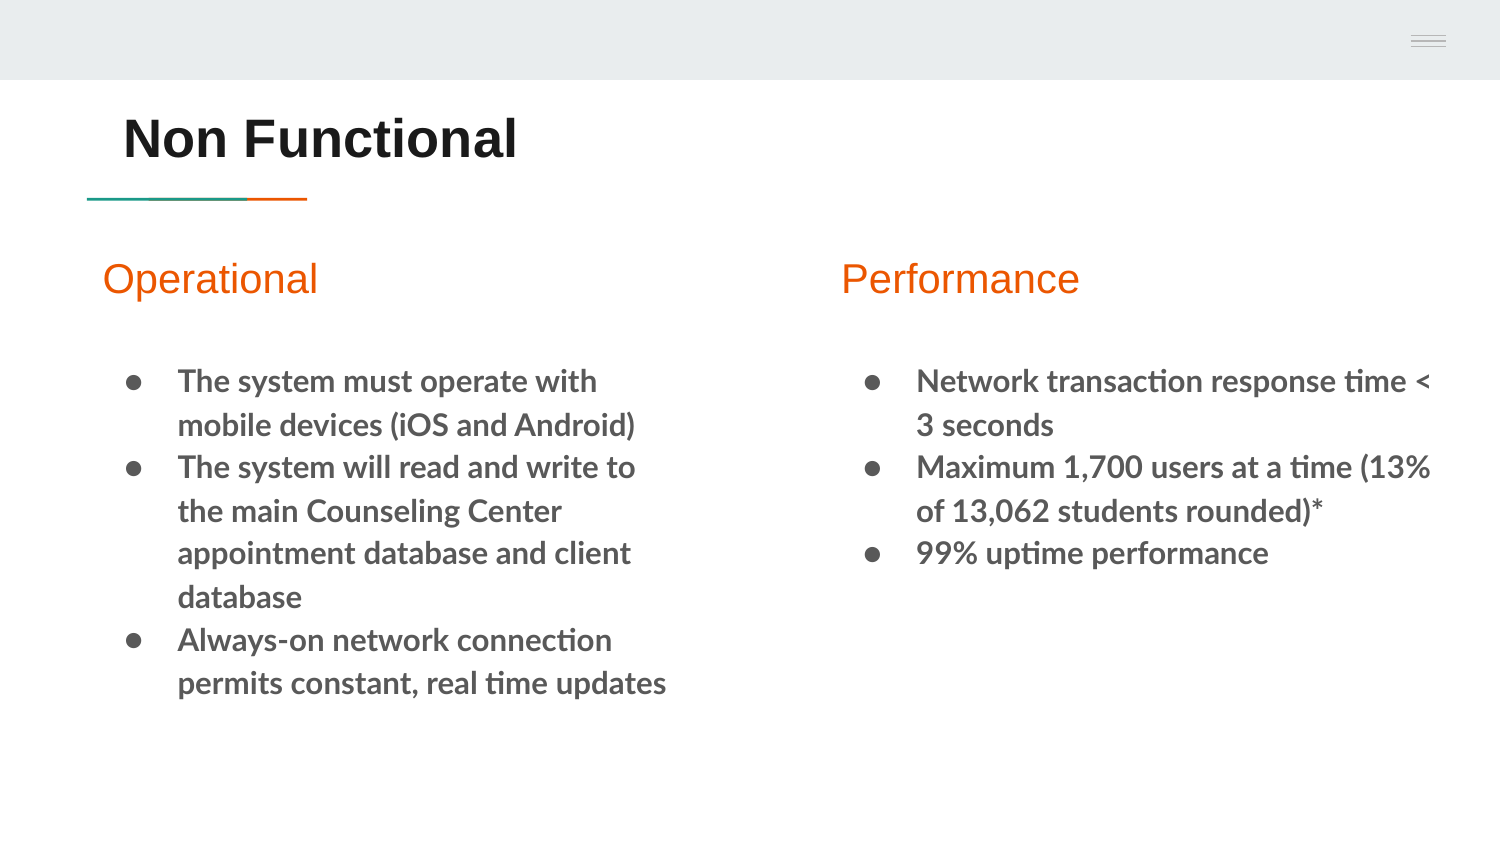

# Non Functional
Operational
Performance
The system must operate with mobile devices (iOS and Android)
The system will read and write to the main Counseling Center appointment database and client database
Always-on network connection permits constant, real time updates
Network transaction response time < 3 seconds
Maximum 1,700 users at a time (13% of 13,062 students rounded)*
99% uptime performance